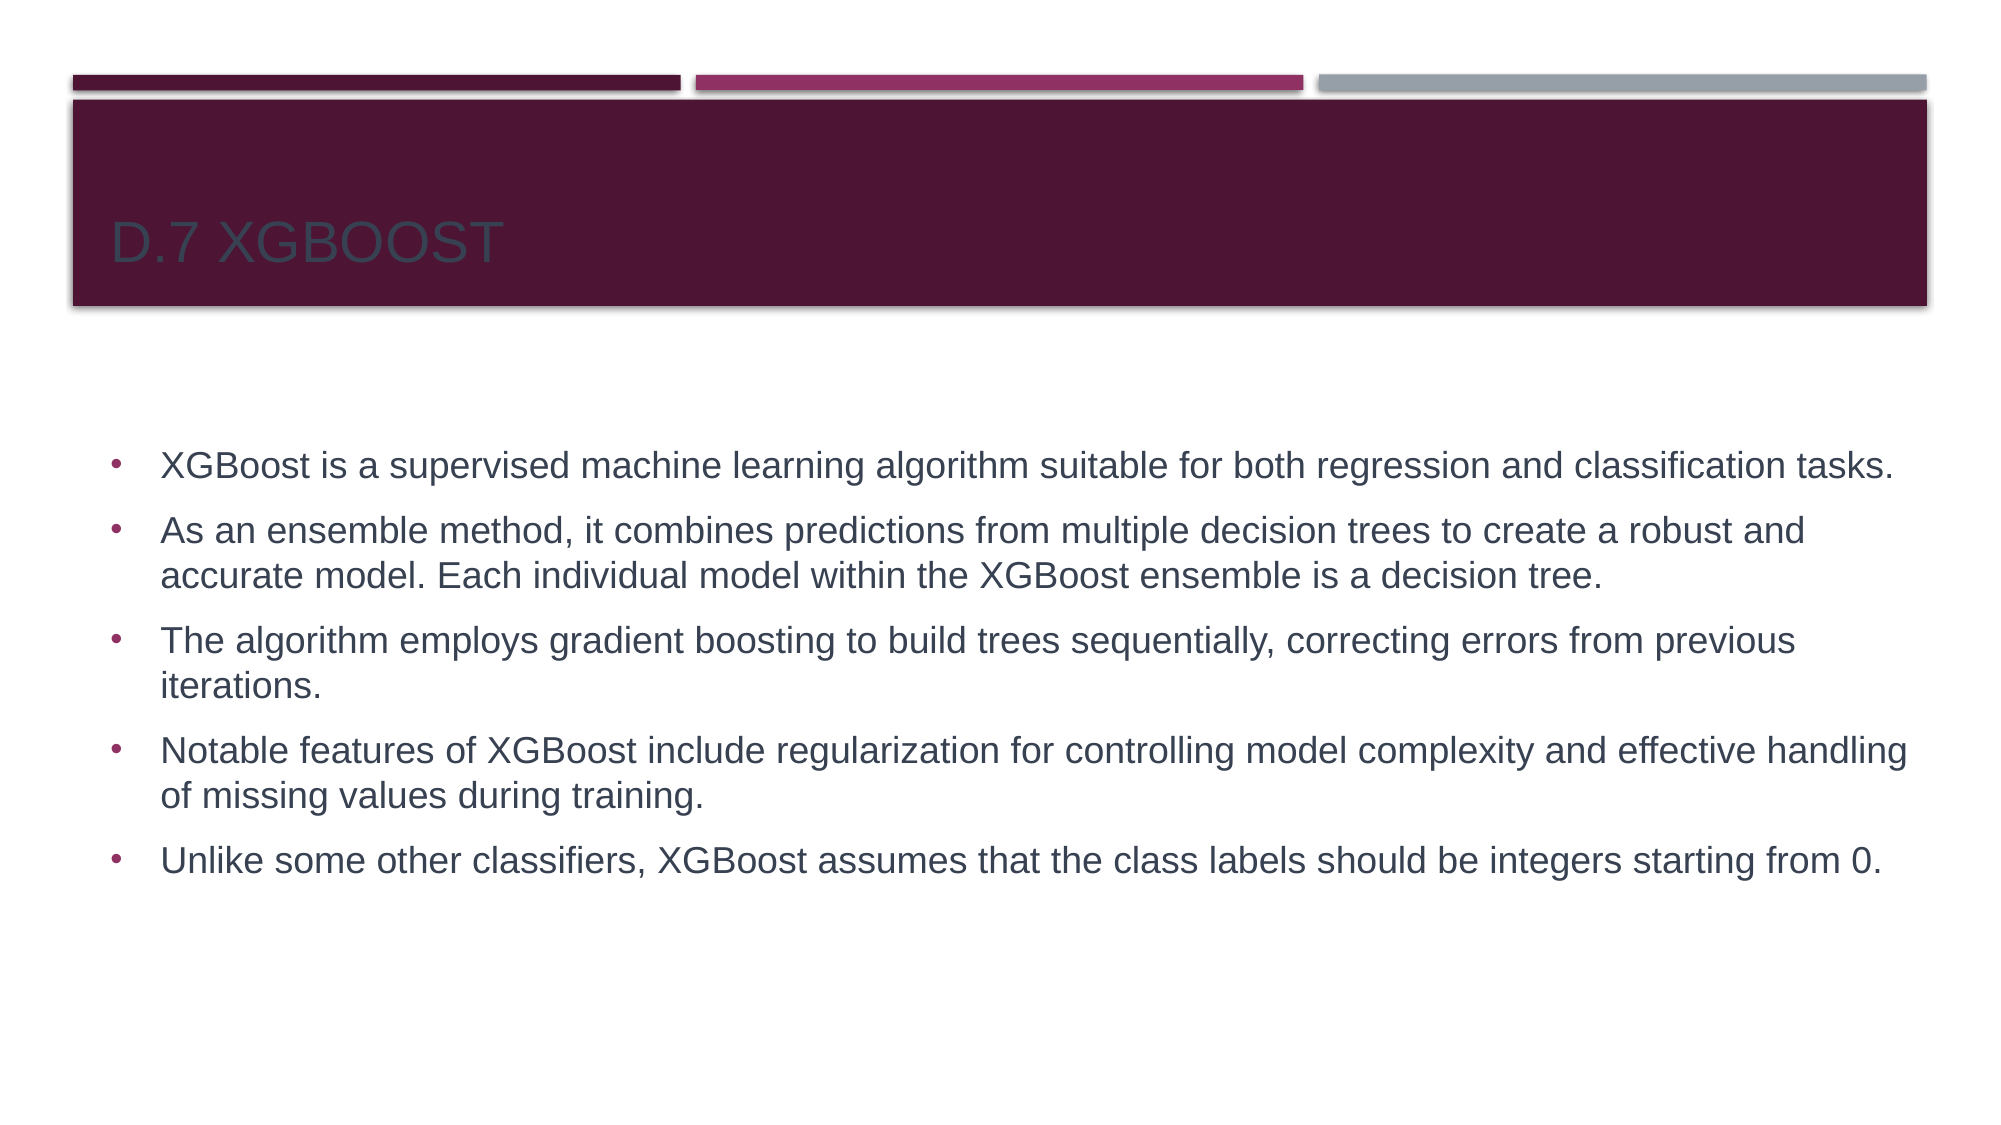

# d.7 XGBoost
XGBoost is a supervised machine learning algorithm suitable for both regression and classification tasks.
As an ensemble method, it combines predictions from multiple decision trees to create a robust and accurate model. Each individual model within the XGBoost ensemble is a decision tree.
The algorithm employs gradient boosting to build trees sequentially, correcting errors from previous iterations.
Notable features of XGBoost include regularization for controlling model complexity and effective handling of missing values during training.
Unlike some other classifiers, XGBoost assumes that the class labels should be integers starting from 0.